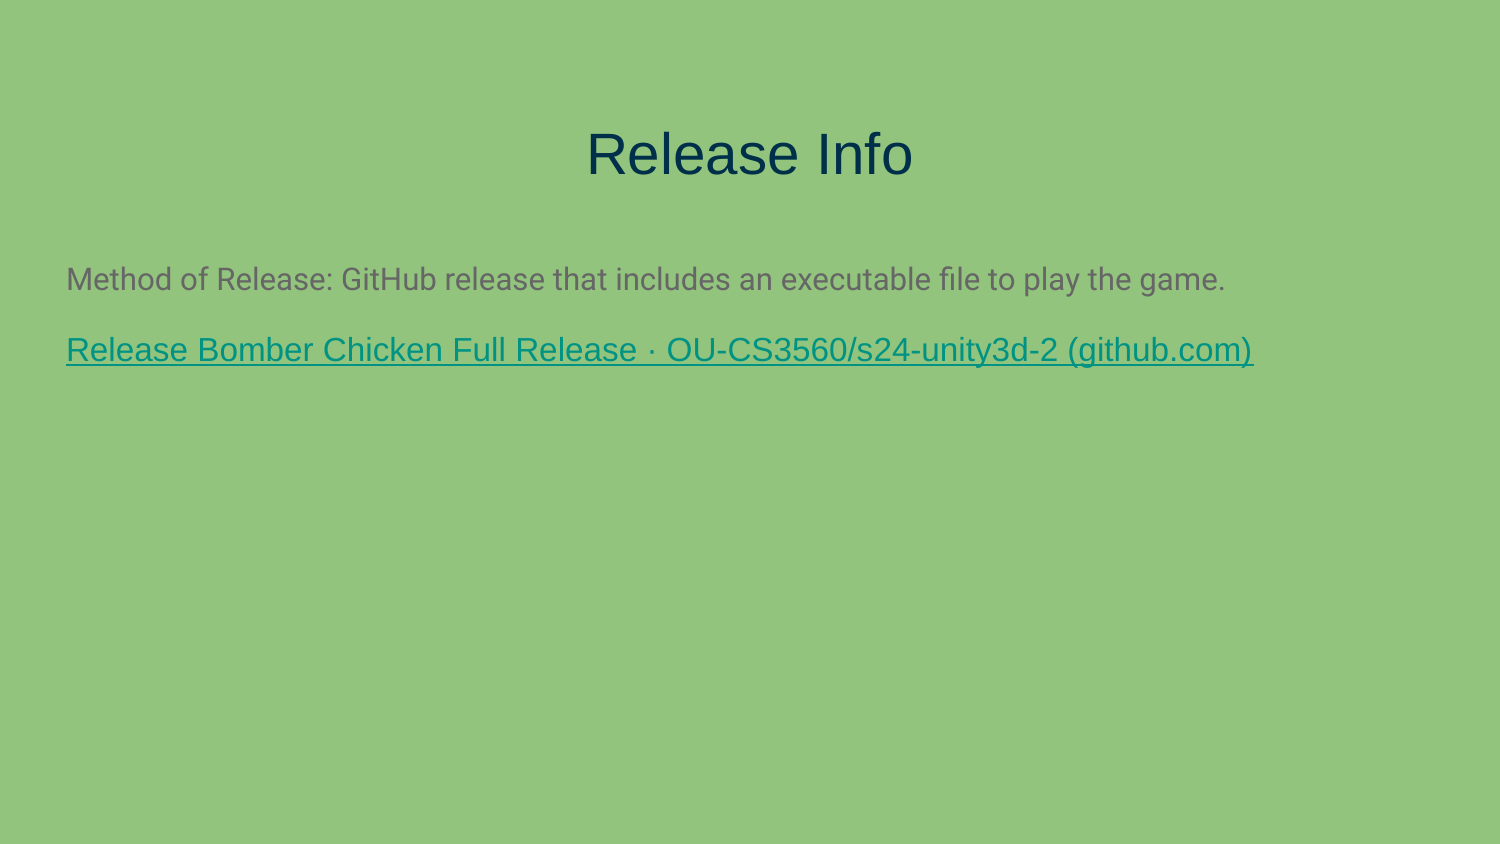

Release Info
Method of Release: GitHub release that includes an executable file to play the game.

Release Bomber Chicken Full Release · OU-CS3560/s24-unity3d-2 (github.com)